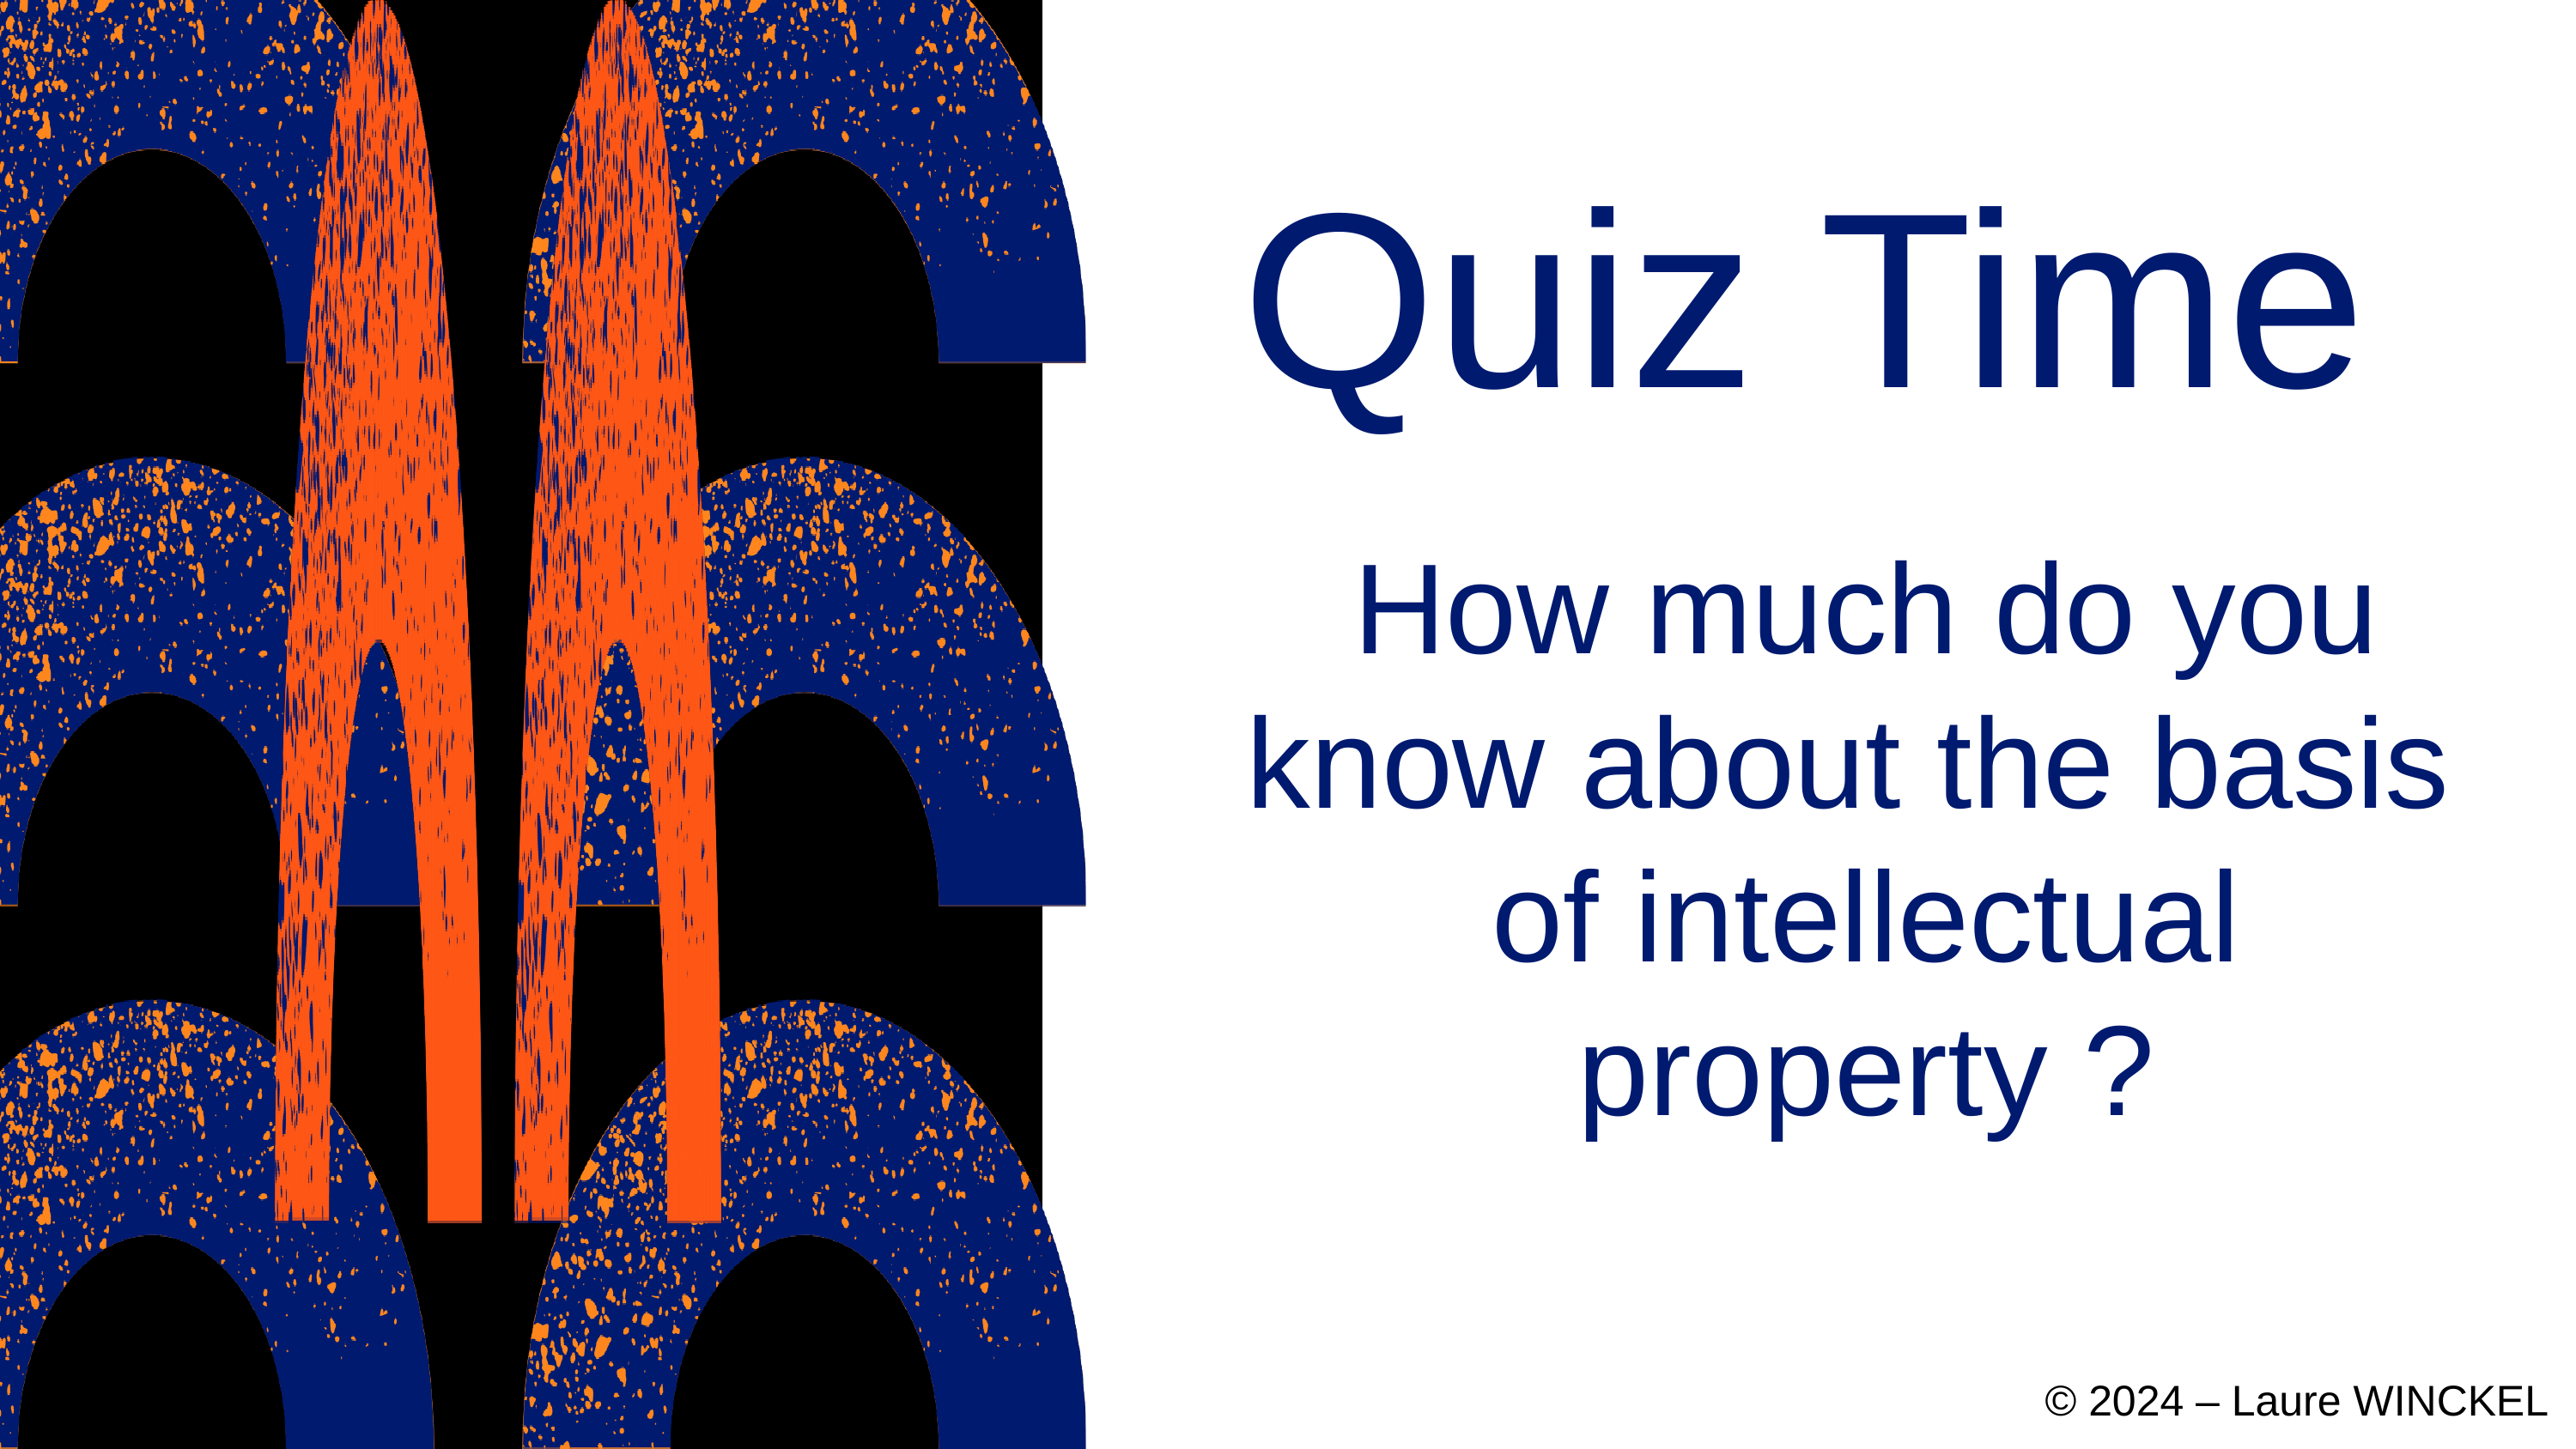

Quiz Time
How much do you know about the basis
of intellectual property ?

© 2024 – Laure WINCKEL